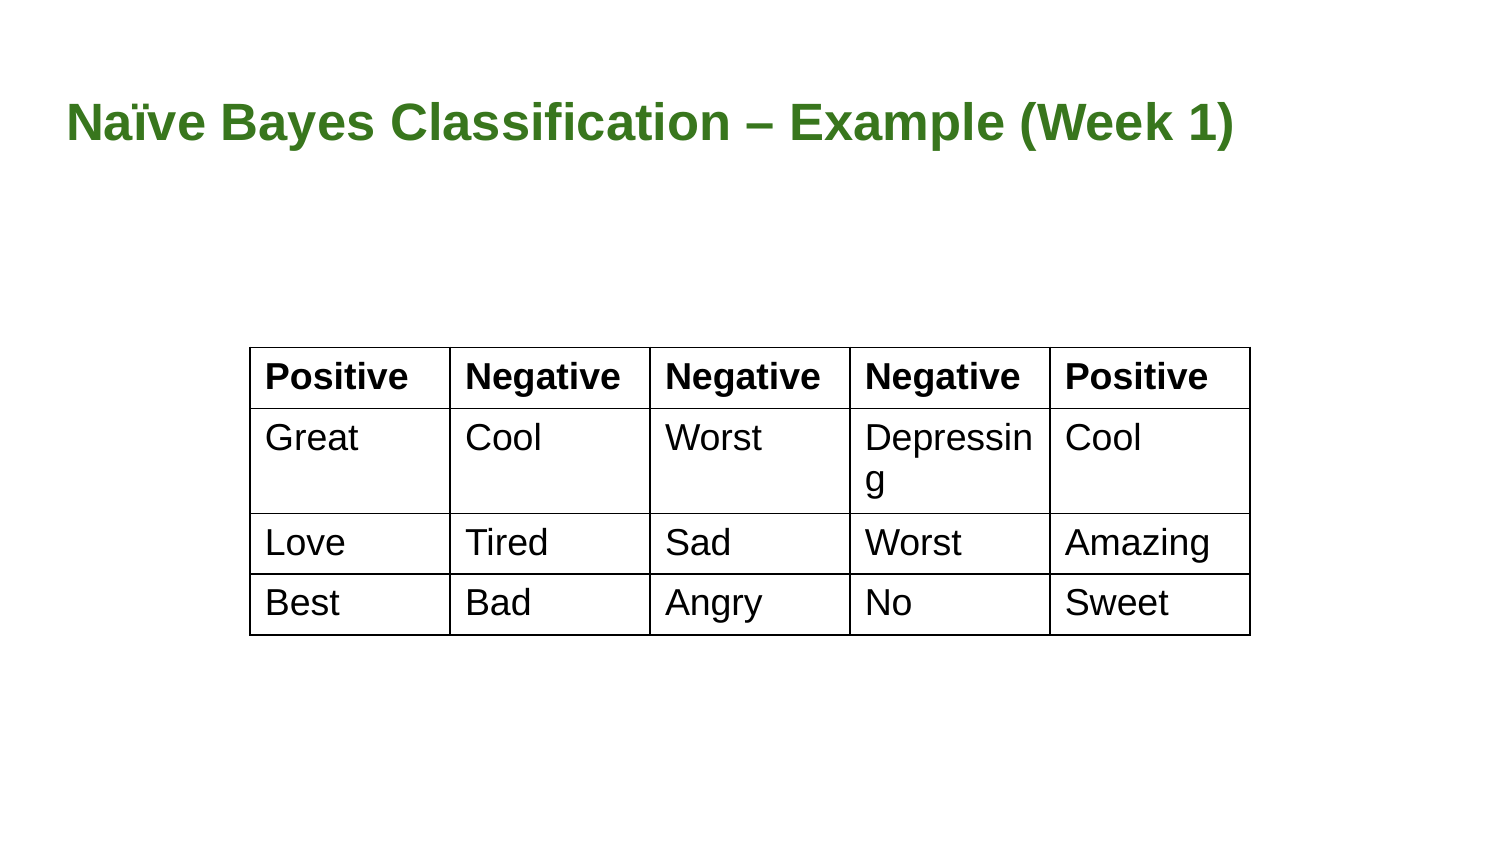

# Naïve Bayes Classification – Example (Week 1)

| Positive | Negative | Negative | Negative | Positive |
| --- | --- | --- | --- | --- |
| Great | Cool | Worst | Depressing | Cool |
| Love | Tired | Sad | Worst | Amazing |
| Best | Bad | Angry | No | Sweet |